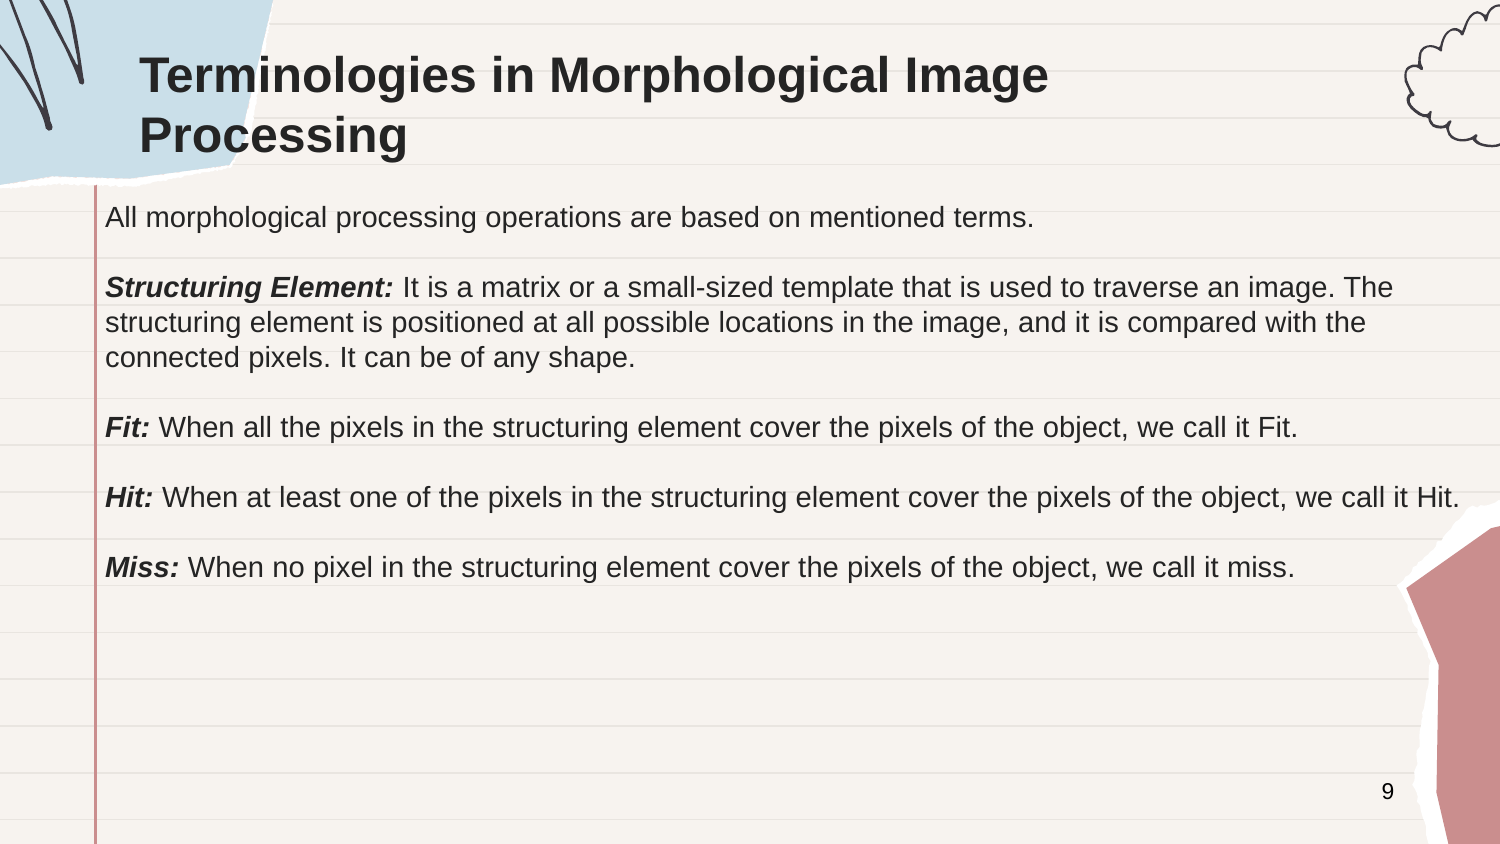

# Terminologies in Morphological Image Processing
All morphological processing operations are based on mentioned terms.

Structuring Element: It is a matrix or a small-sized template that is used to traverse an image. The structuring element is positioned at all possible locations in the image, and it is compared with the connected pixels. It can be of any shape.
Fit: When all the pixels in the structuring element cover the pixels of the object, we call it Fit.
Hit: When at least one of the pixels in the structuring element cover the pixels of the object, we call it Hit.
Miss: When no pixel in the structuring element cover the pixels of the object, we call it miss.
9